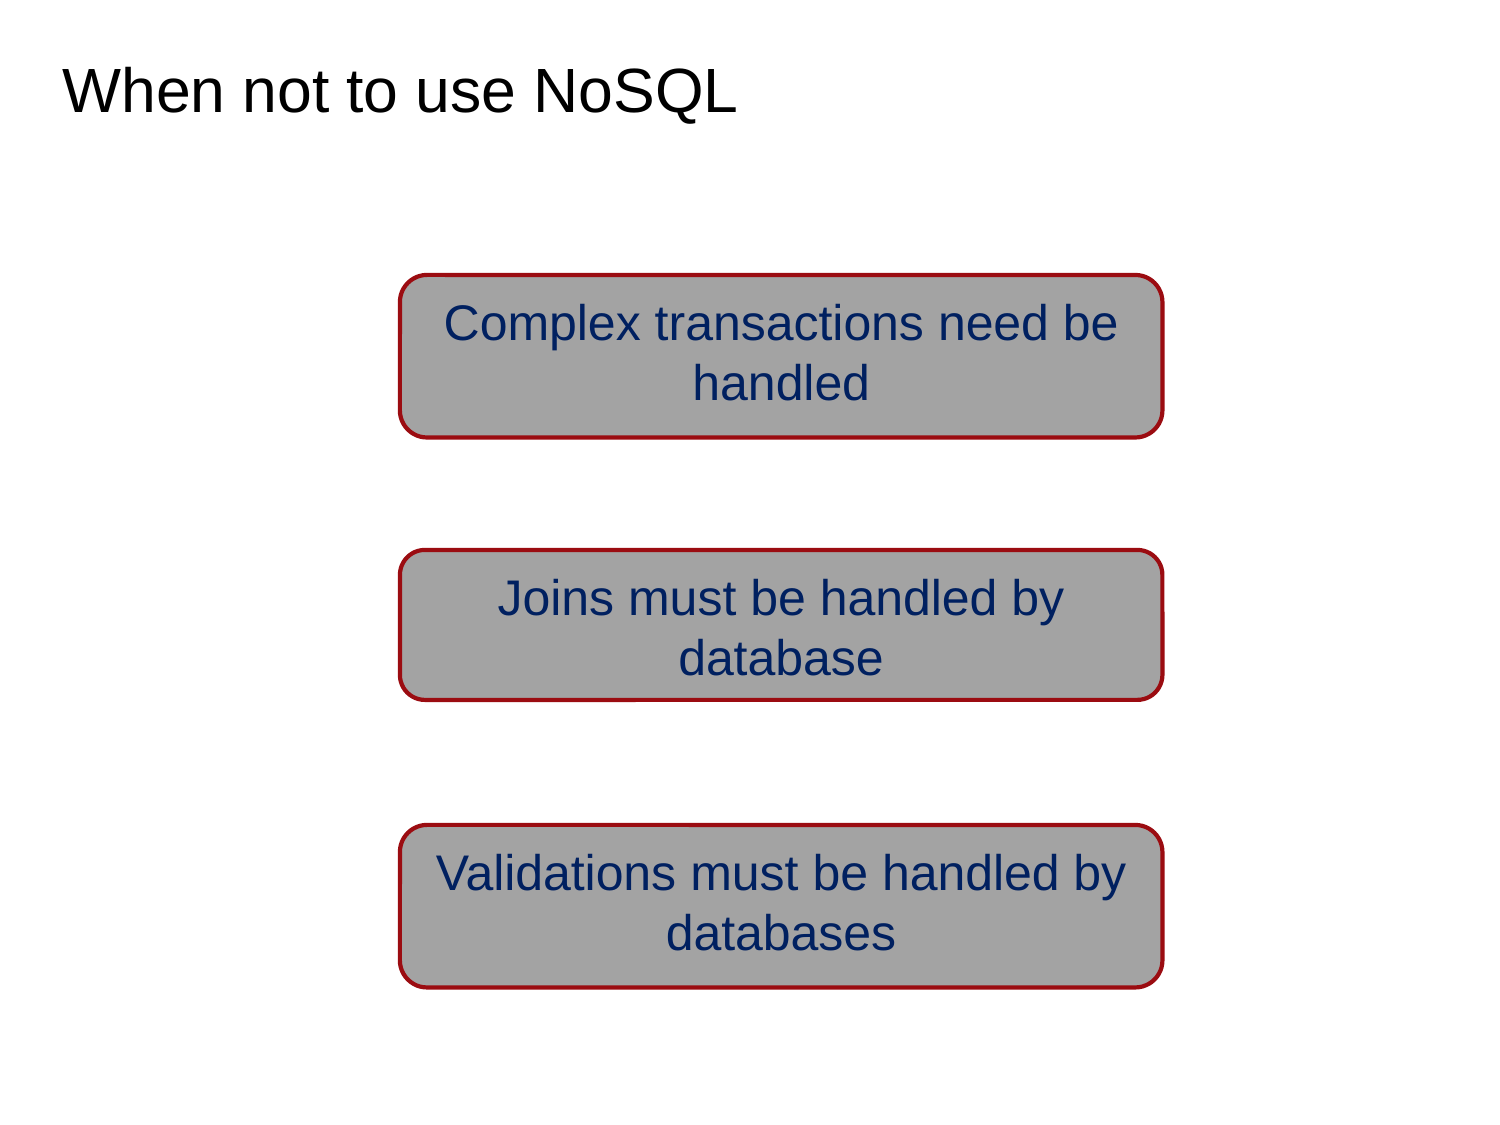

# When not to use NoSQL
Complex transactions need be handled
Joins must be handled by database
Validations must be handled by databases